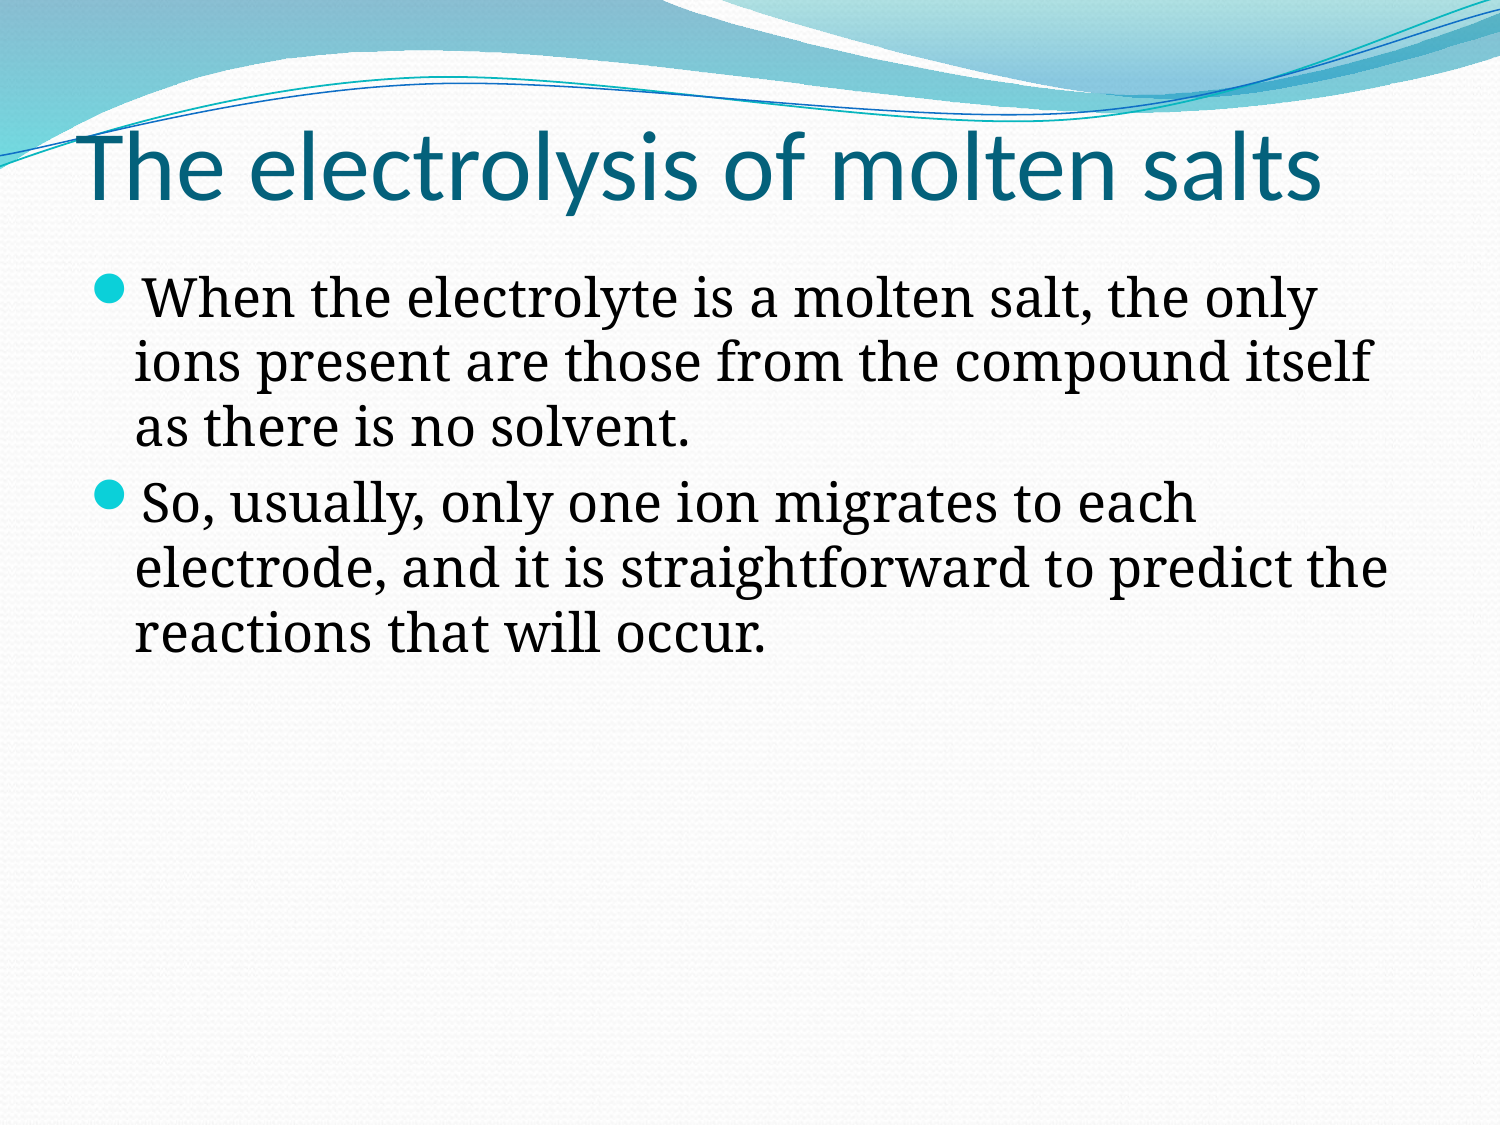

# The electrolysis of molten salts
When the electrolyte is a molten salt, the only ions present are those from the compound itself as there is no solvent.
So, usually, only one ion migrates to each electrode, and it is straightforward to predict the reactions that will occur.